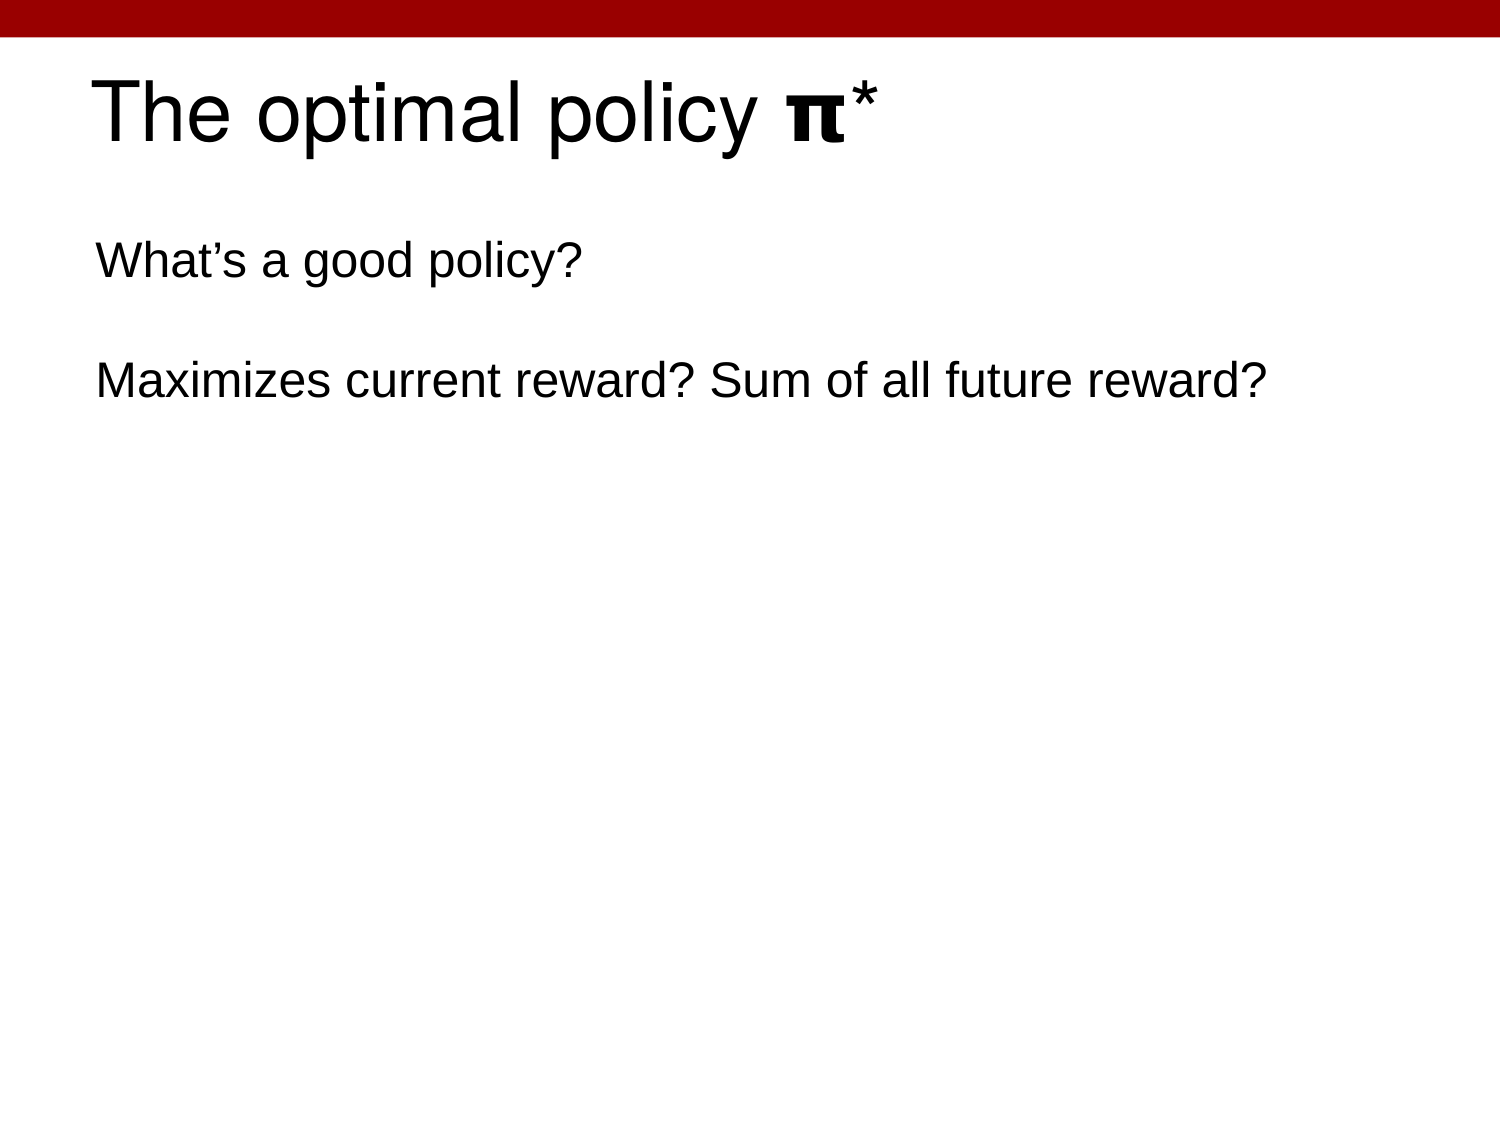

# The optimal policy 𝝿*
What’s a good policy?

Maximizes current reward? Sum of all future reward?